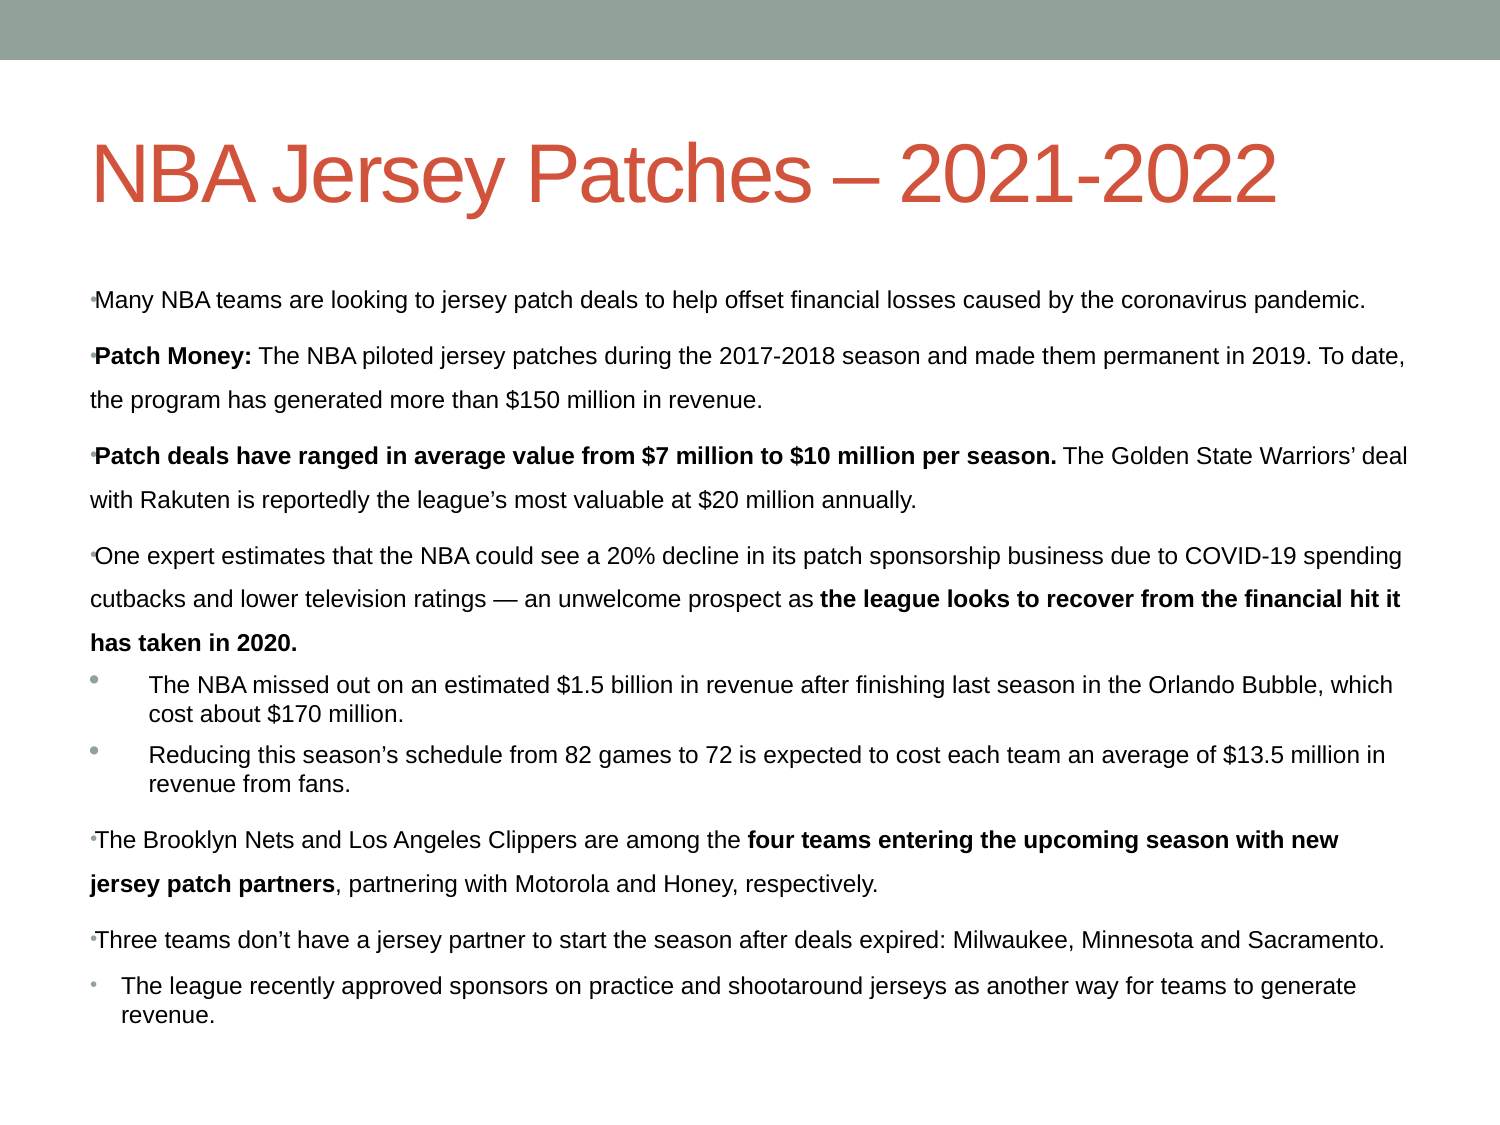

# NBA Jersey Patches – 2021-2022
Many NBA teams are looking to jersey patch deals to help offset financial losses caused by the coronavirus pandemic.
Patch Money: The NBA piloted jersey patches during the 2017-2018 season and made them permanent in 2019. To date, the program has generated more than $150 million in revenue.
Patch deals have ranged in average value from $7 million to $10 million per season. The Golden State Warriors’ deal with Rakuten is reportedly the league’s most valuable at $20 million annually.
One expert estimates that the NBA could see a 20% decline in its patch sponsorship business due to COVID-19 spending cutbacks and lower television ratings — an unwelcome prospect as the league looks to recover from the financial hit it has taken in 2020.
The NBA missed out on an estimated $1.5 billion in revenue after finishing last season in the Orlando Bubble, which cost about $170 million.
Reducing this season’s schedule from 82 games to 72 is expected to cost each team an average of $13.5 million in revenue from fans.
The Brooklyn Nets and Los Angeles Clippers are among the four teams entering the upcoming season with new jersey patch partners, partnering with Motorola and Honey, respectively.
Three teams don’t have a jersey partner to start the season after deals expired: Milwaukee, Minnesota and Sacramento.
The league recently approved sponsors on practice and shootaround jerseys as another way for teams to generate revenue.